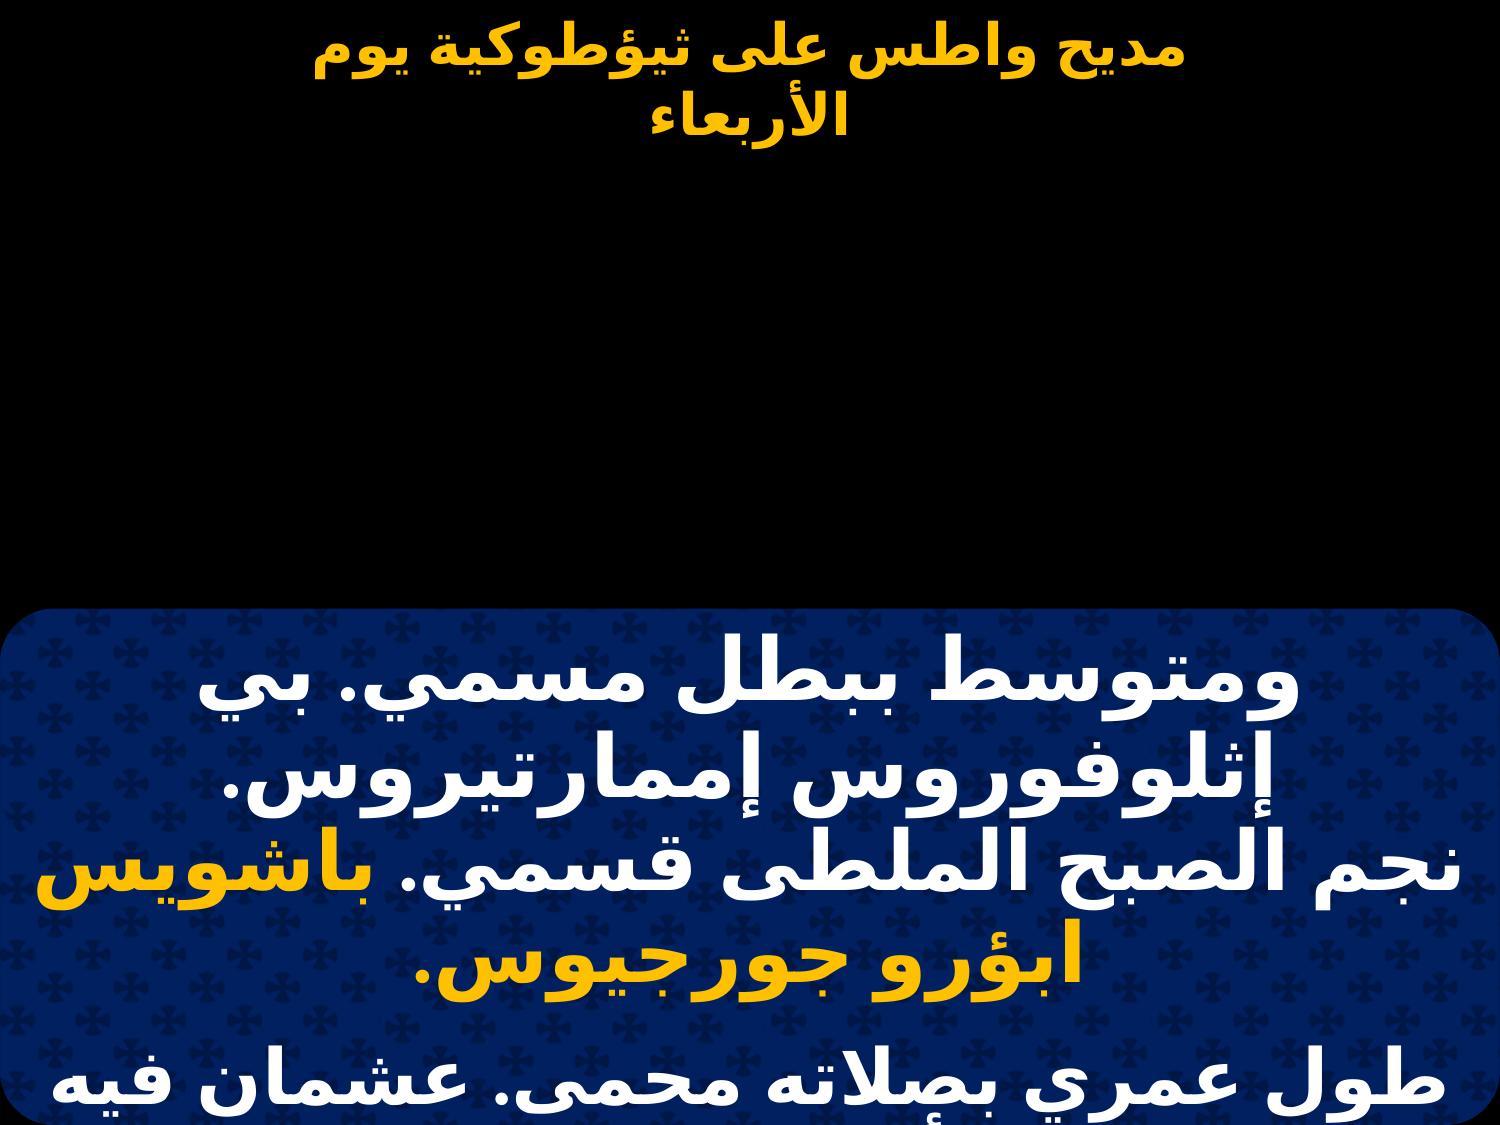

#
| ومتوسط ببطل مسمي. بي إثلوفوروس إممارتيروس. نجم الصبح الملطى قسمي. باشويس ابؤرو جورجيوس. |
| --- |
|  |
| طول عمري بصلاته محمى. عشمان فيه كي أرث الفردوس. أرجوه إلى يوم الحكم. طوباك يابكر وعروس. |